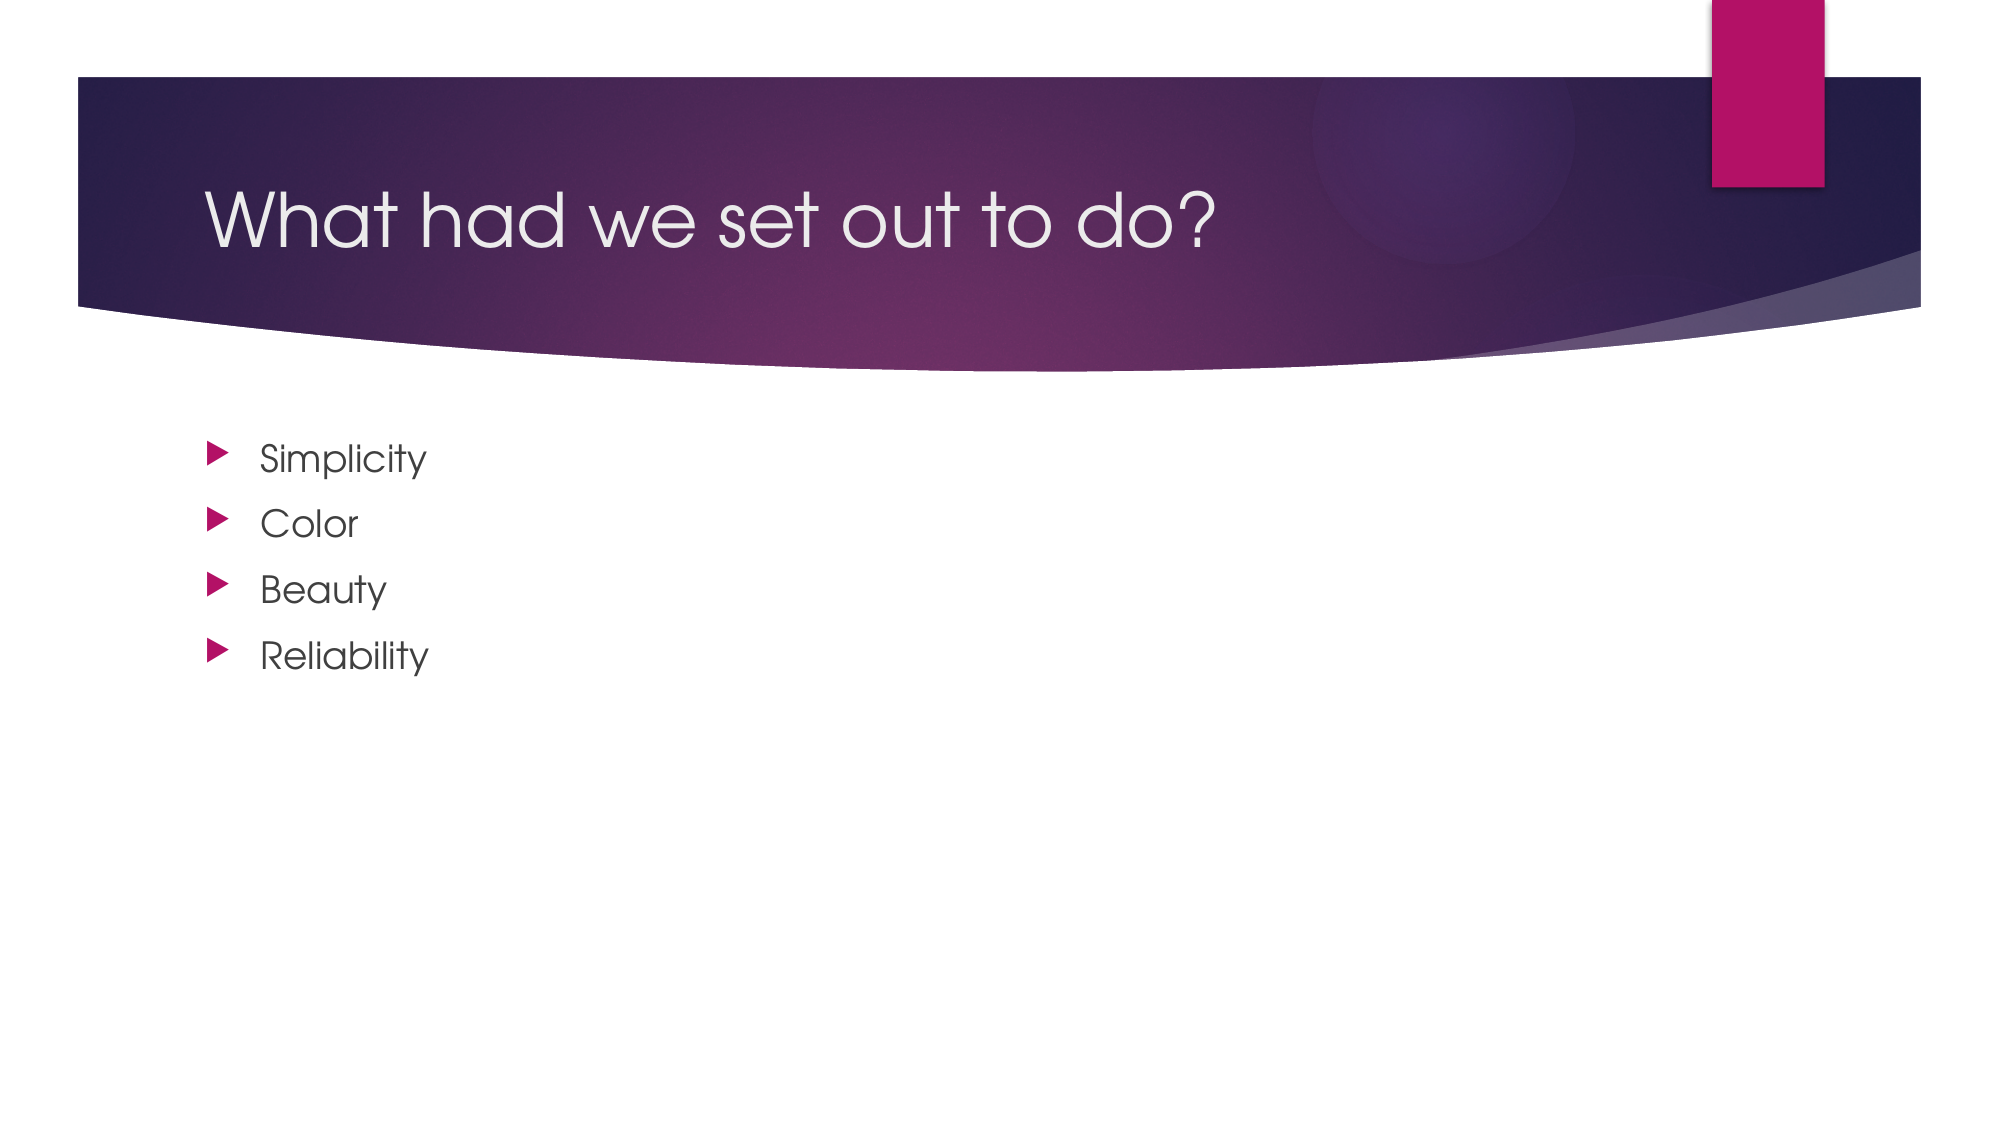

# What had we set out to do?
Simplicity
Color
Beauty
Reliability